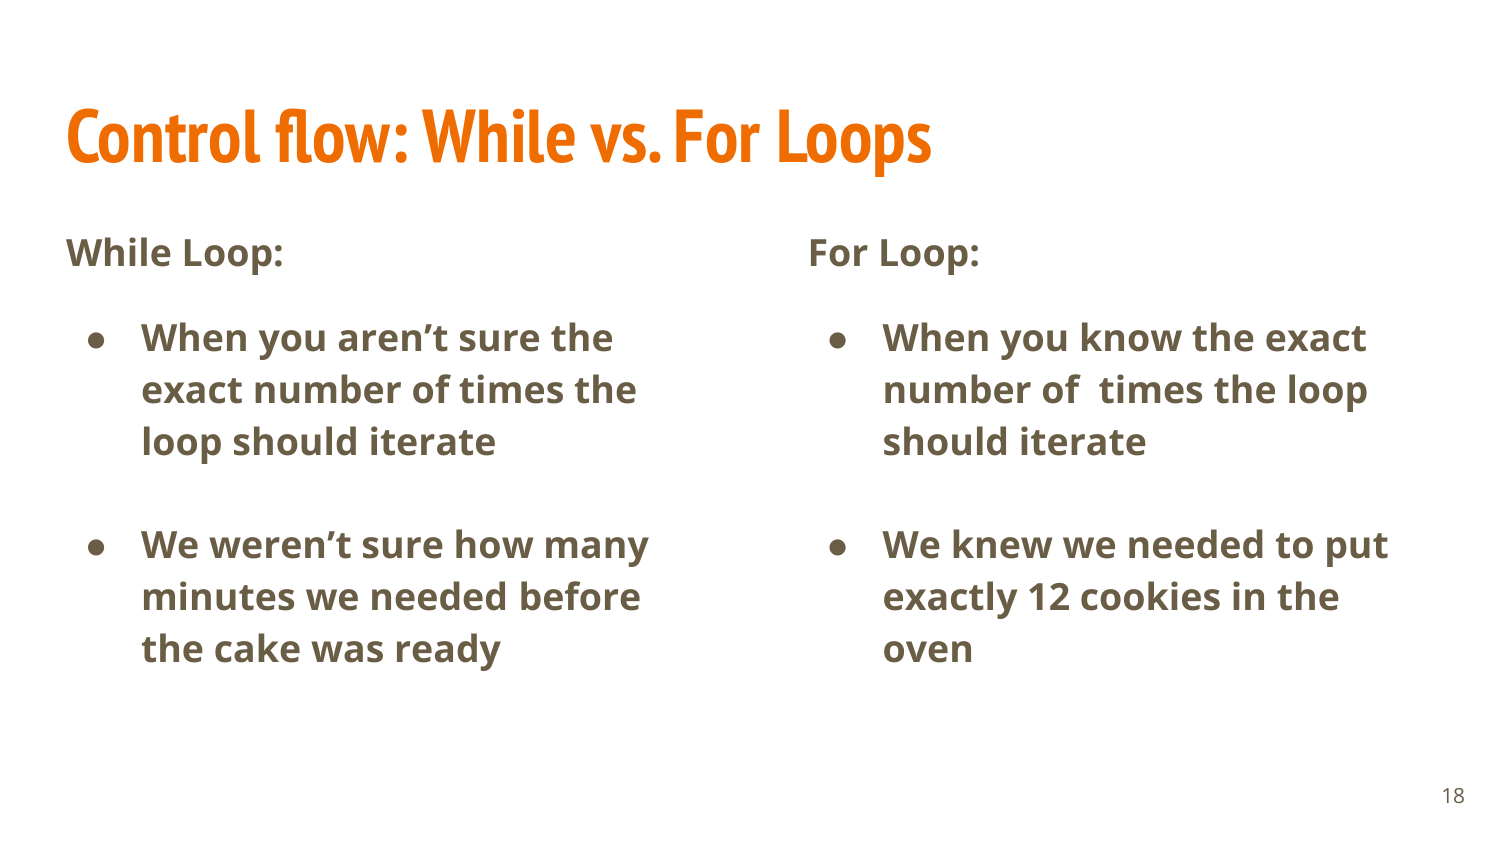

# Control flow: While vs. For Loops
While Loop:
When you aren’t sure the exact number of times the loop should iterate
We weren’t sure how many minutes we needed before the cake was ready

For Loop:
When you know the exact number of  times the loop should iterate
We knew we needed to put exactly 12 cookies in the oven
18